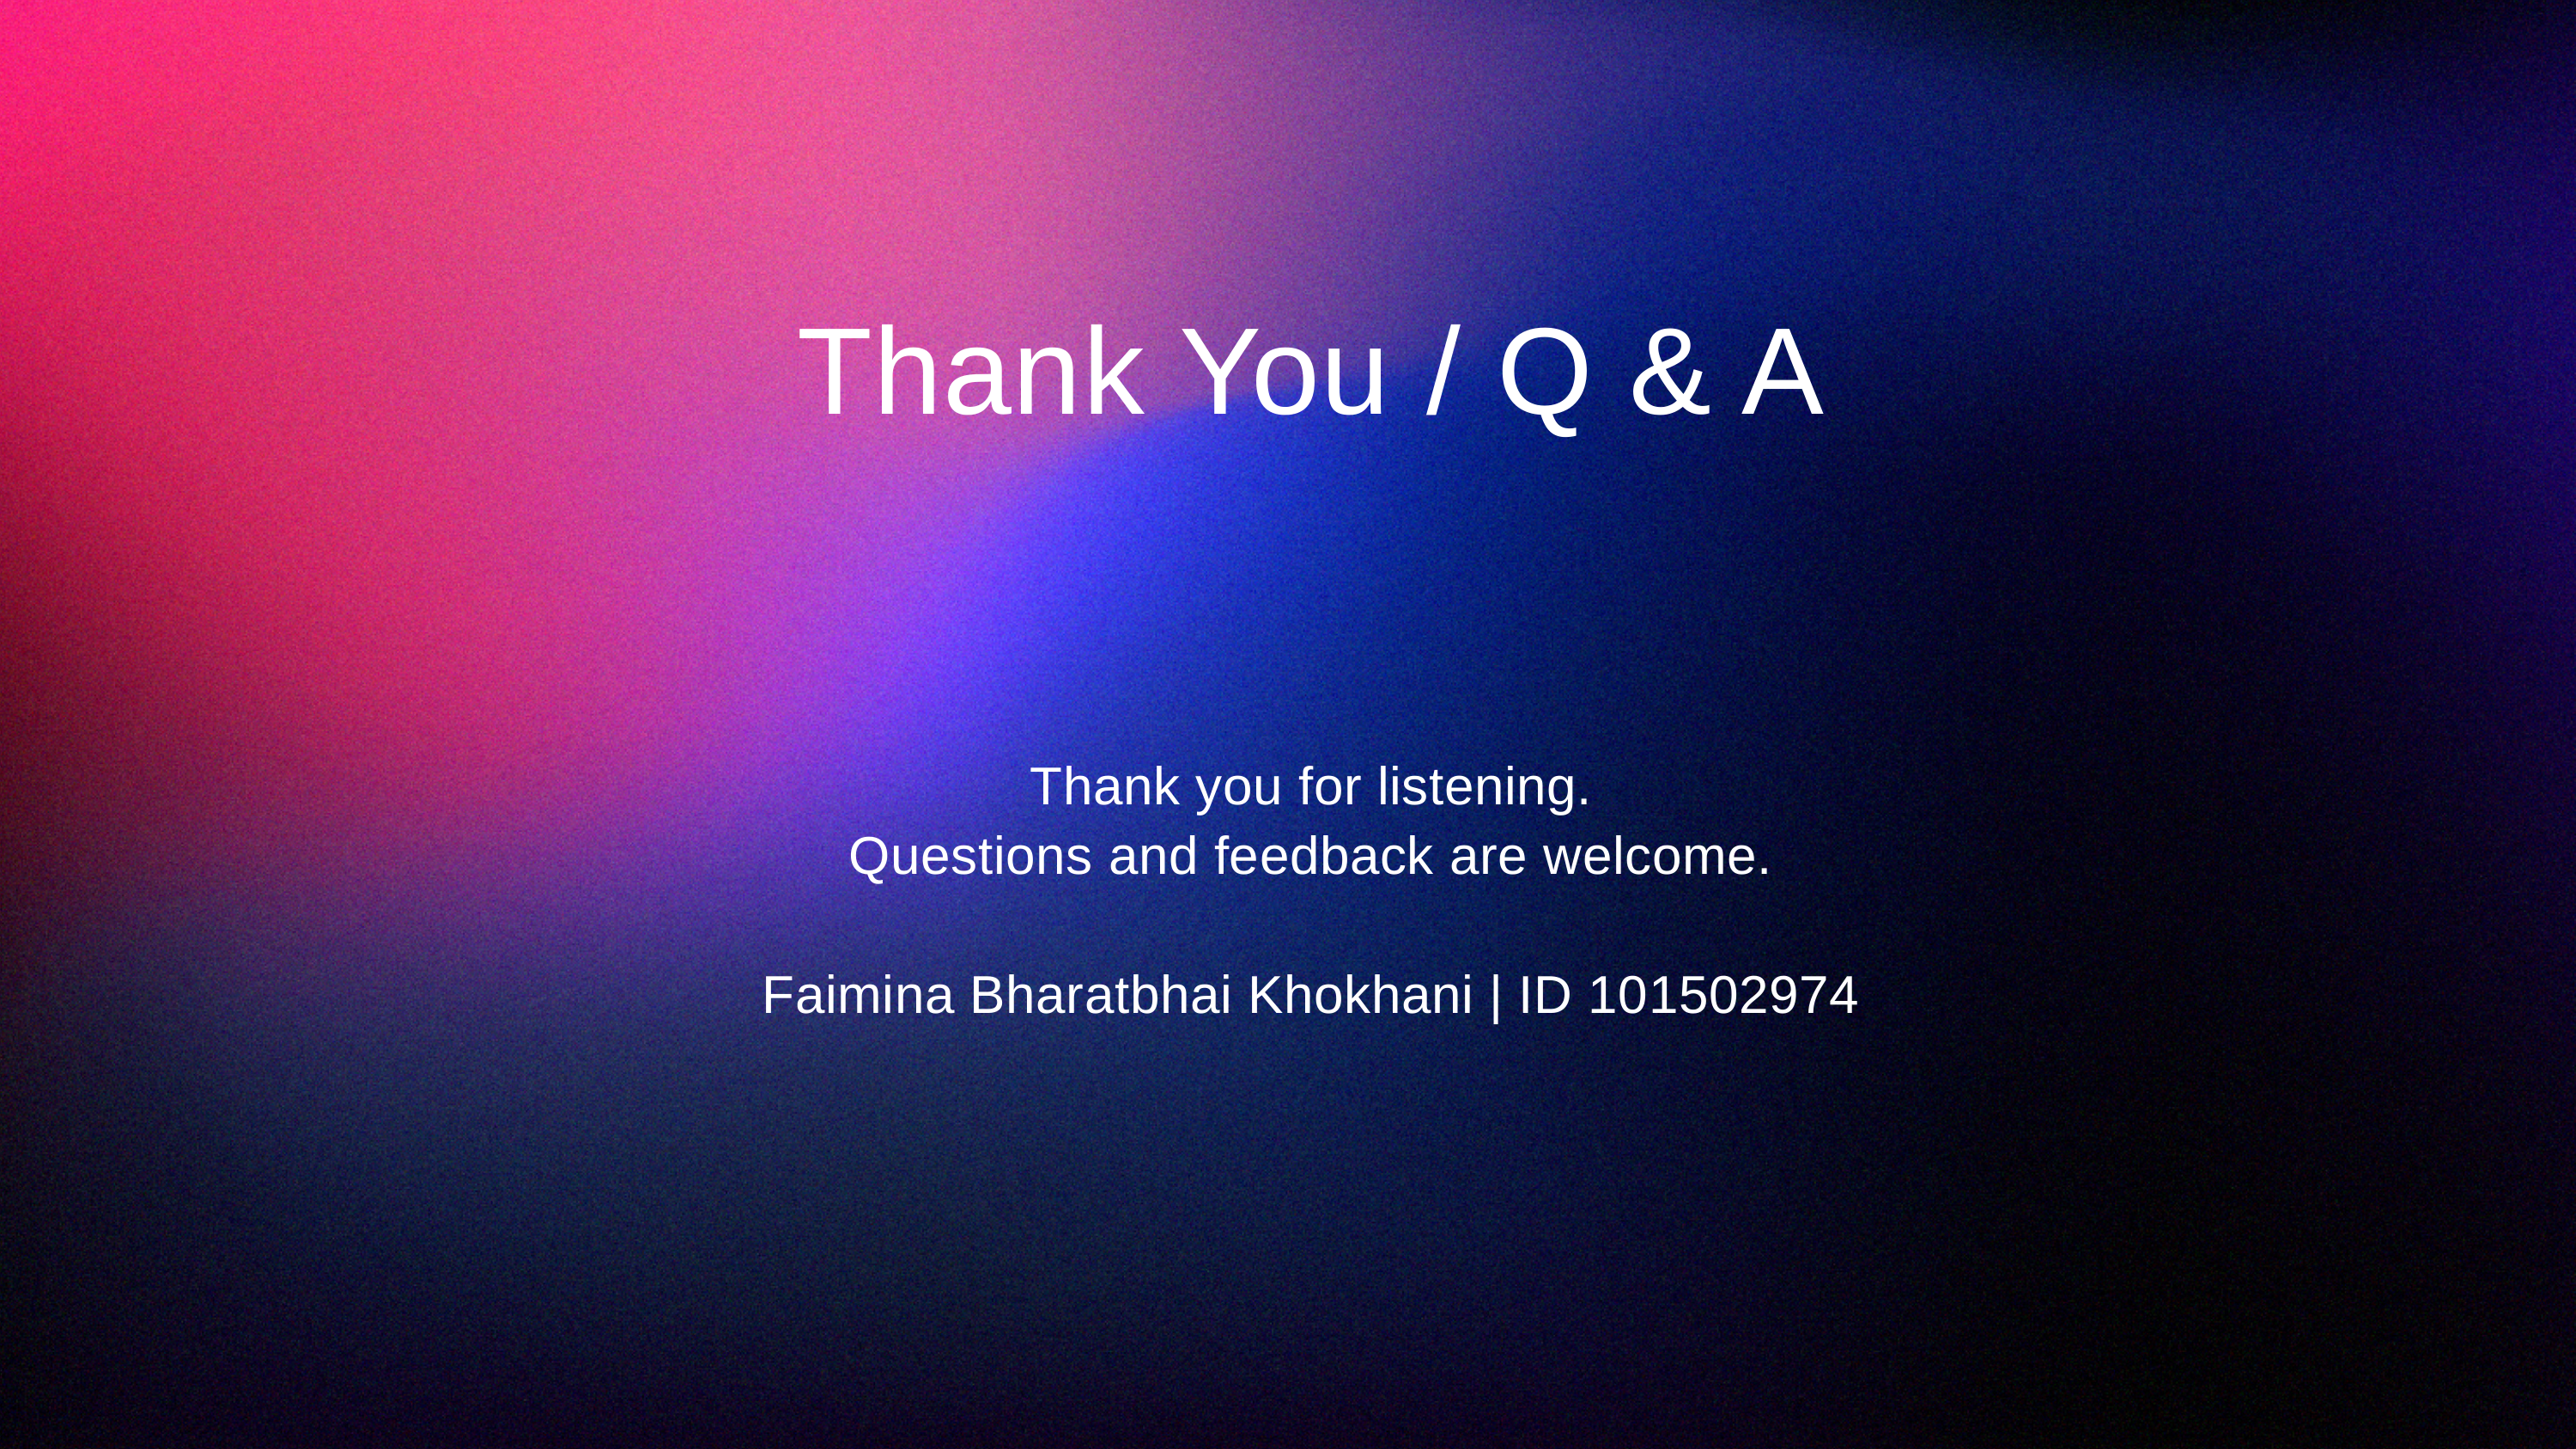

Thank You / Q & A
Thank you for listening.
Questions and feedback are welcome.

Faimina Bharatbhai Khokhani | ID 101502974